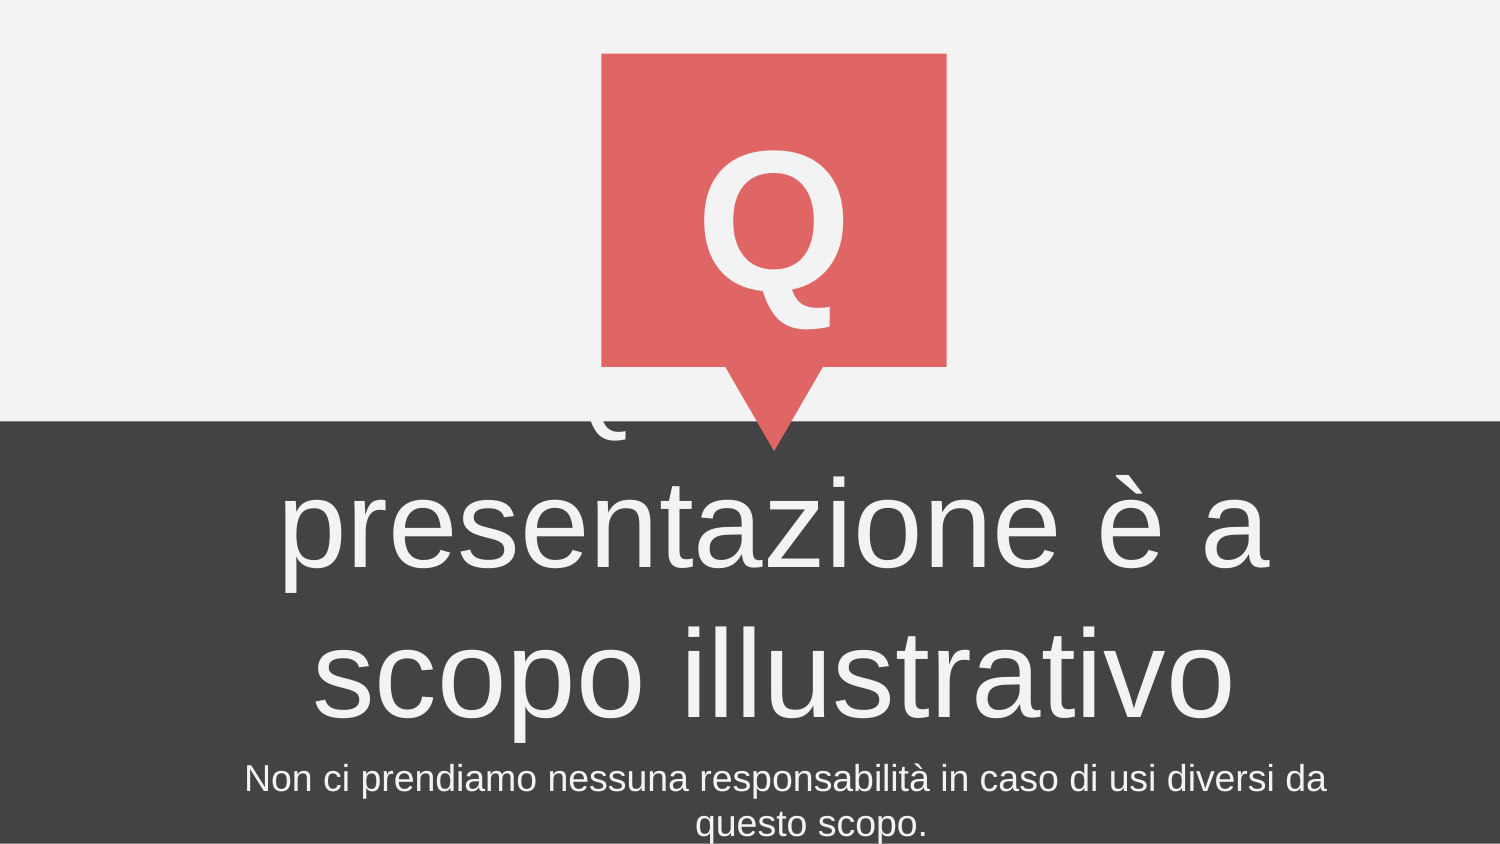

Q
# QUESta presentazione è a scopo illustrativo
Non ci prendiamo nessuna responsabilità in caso di usi diversi da questo scopo.